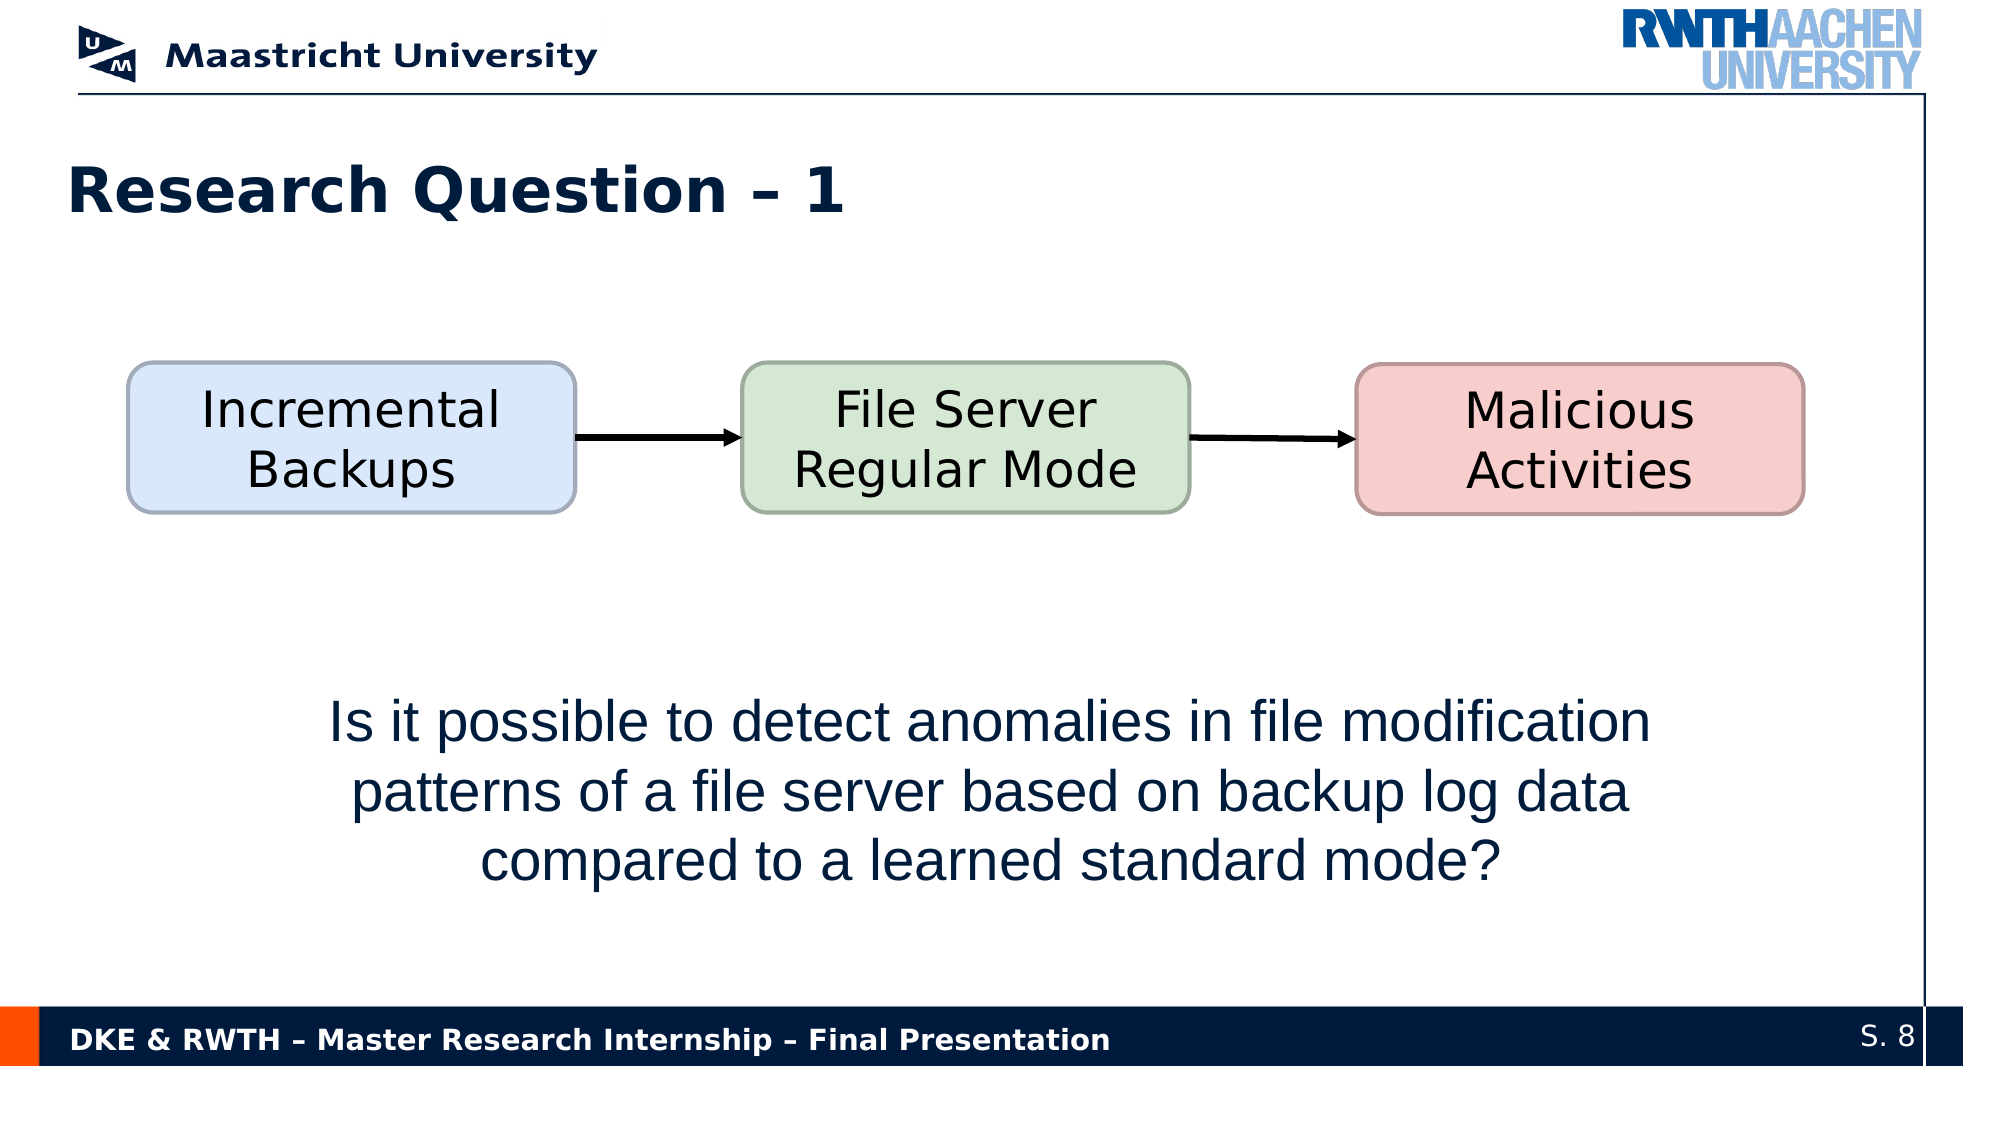

# Research Question – 1
Incremental Backups
File Server
Regular Mode
Malicious
Activities

Is it possible to detect anomalies in file modification patterns of a file server based on backup log data compared to a learned standard mode?